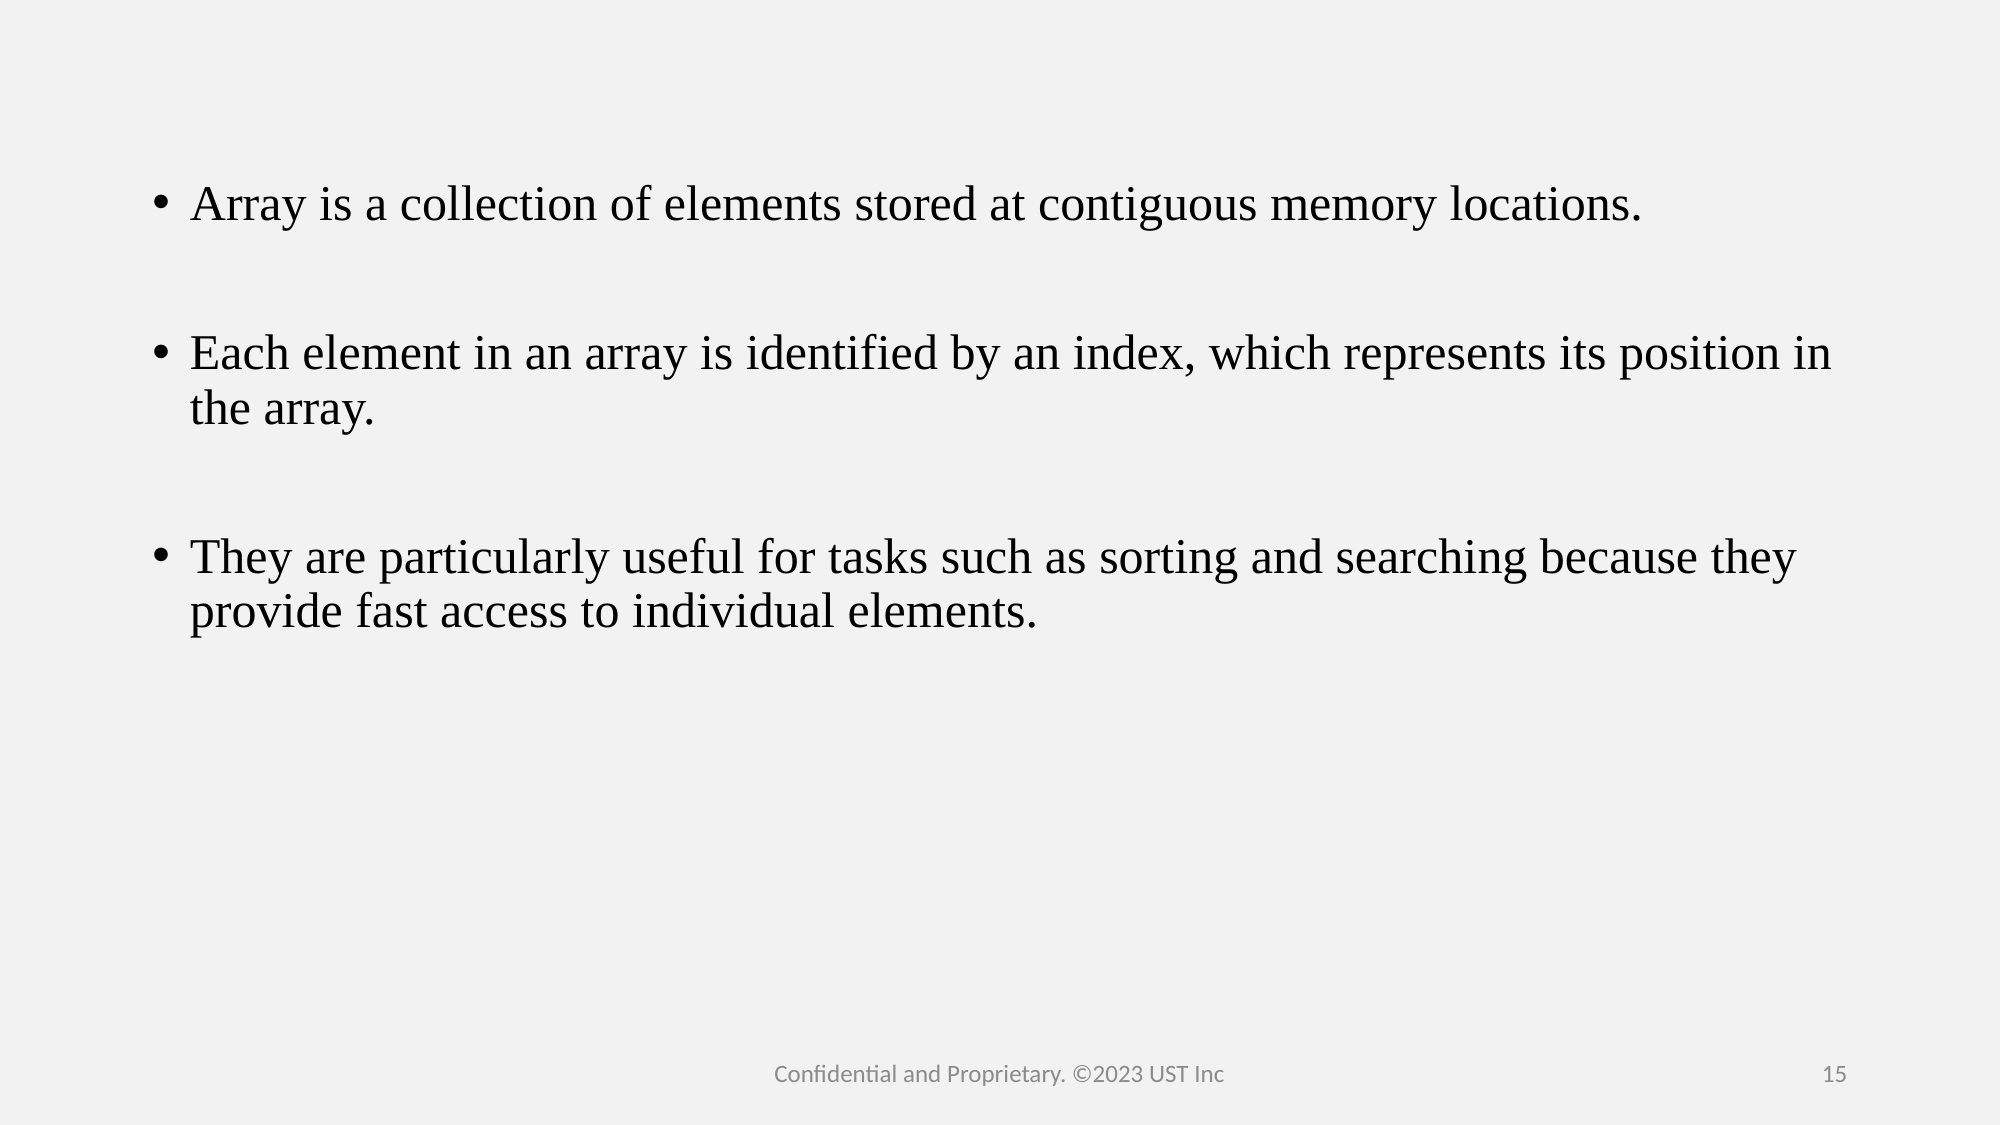

Array is a collection of elements stored at contiguous memory locations.

Each element in an array is identified by an index, which represents its position in the array.

They are particularly useful for tasks such as sorting and searching because they provide fast access to individual elements.
Confidential and Proprietary. ©2023 UST Inc
15